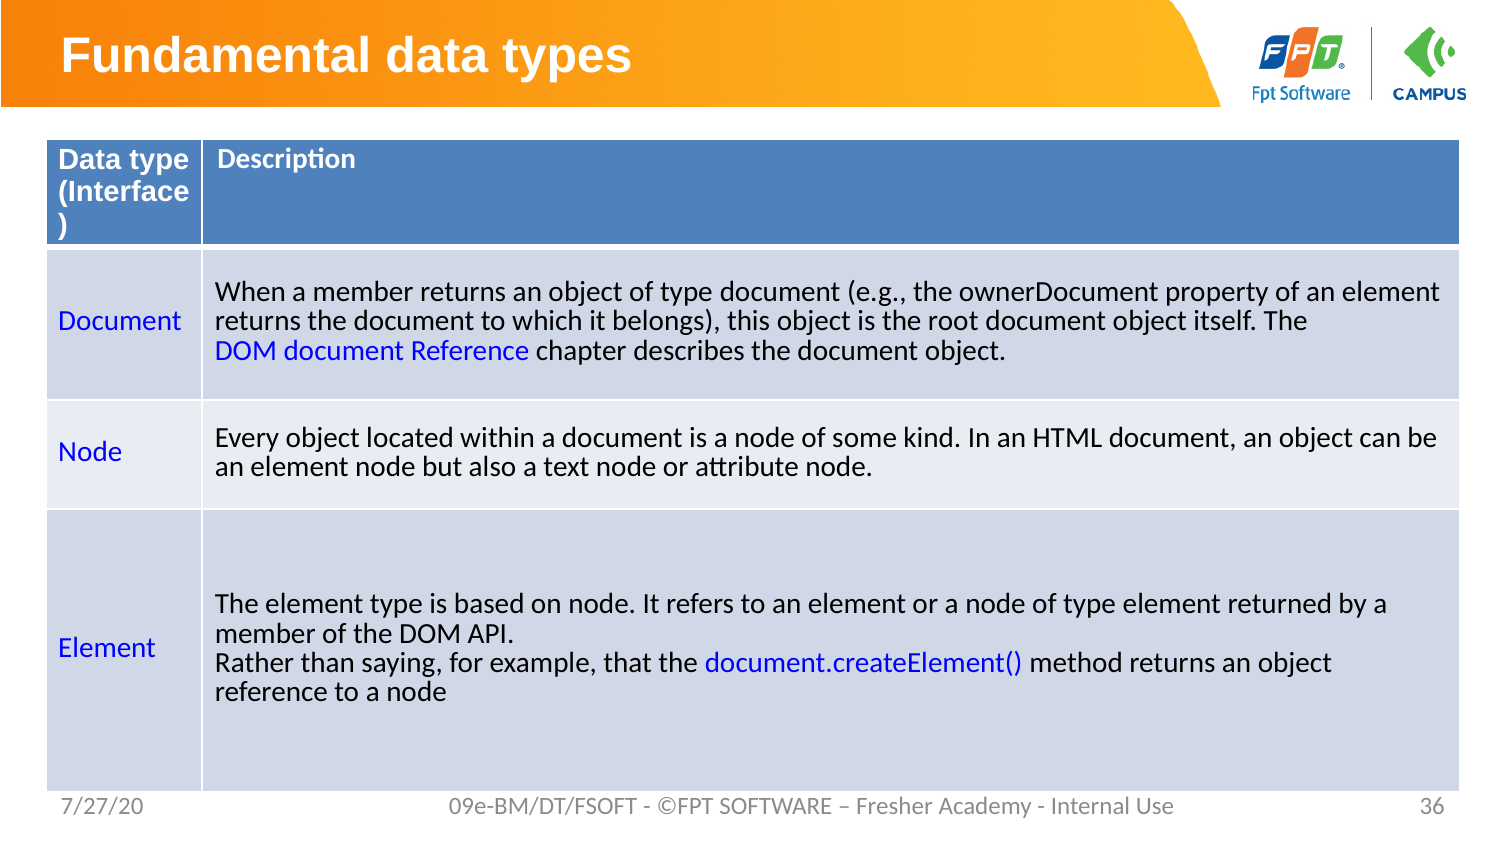

# Fundamental data types
| Data type (Interface) | Description |
| --- | --- |
| Document | When a member returns an object of type document (e.g., the ownerDocument property of an element returns the document to which it belongs), this object is the root document object itself. The DOM document Reference chapter describes the document object. |
| Node | Every object located within a document is a node of some kind. In an HTML document, an object can be an element node but also a text node or attribute node. |
| Element | The element type is based on node. It refers to an element or a node of type element returned by a member of the DOM API. Rather than saying, for example, that the document.createElement() method returns an object reference to a node |

7/27/20
09e-BM/DT/FSOFT - ©FPT SOFTWARE – Fresher Academy - Internal Use
36